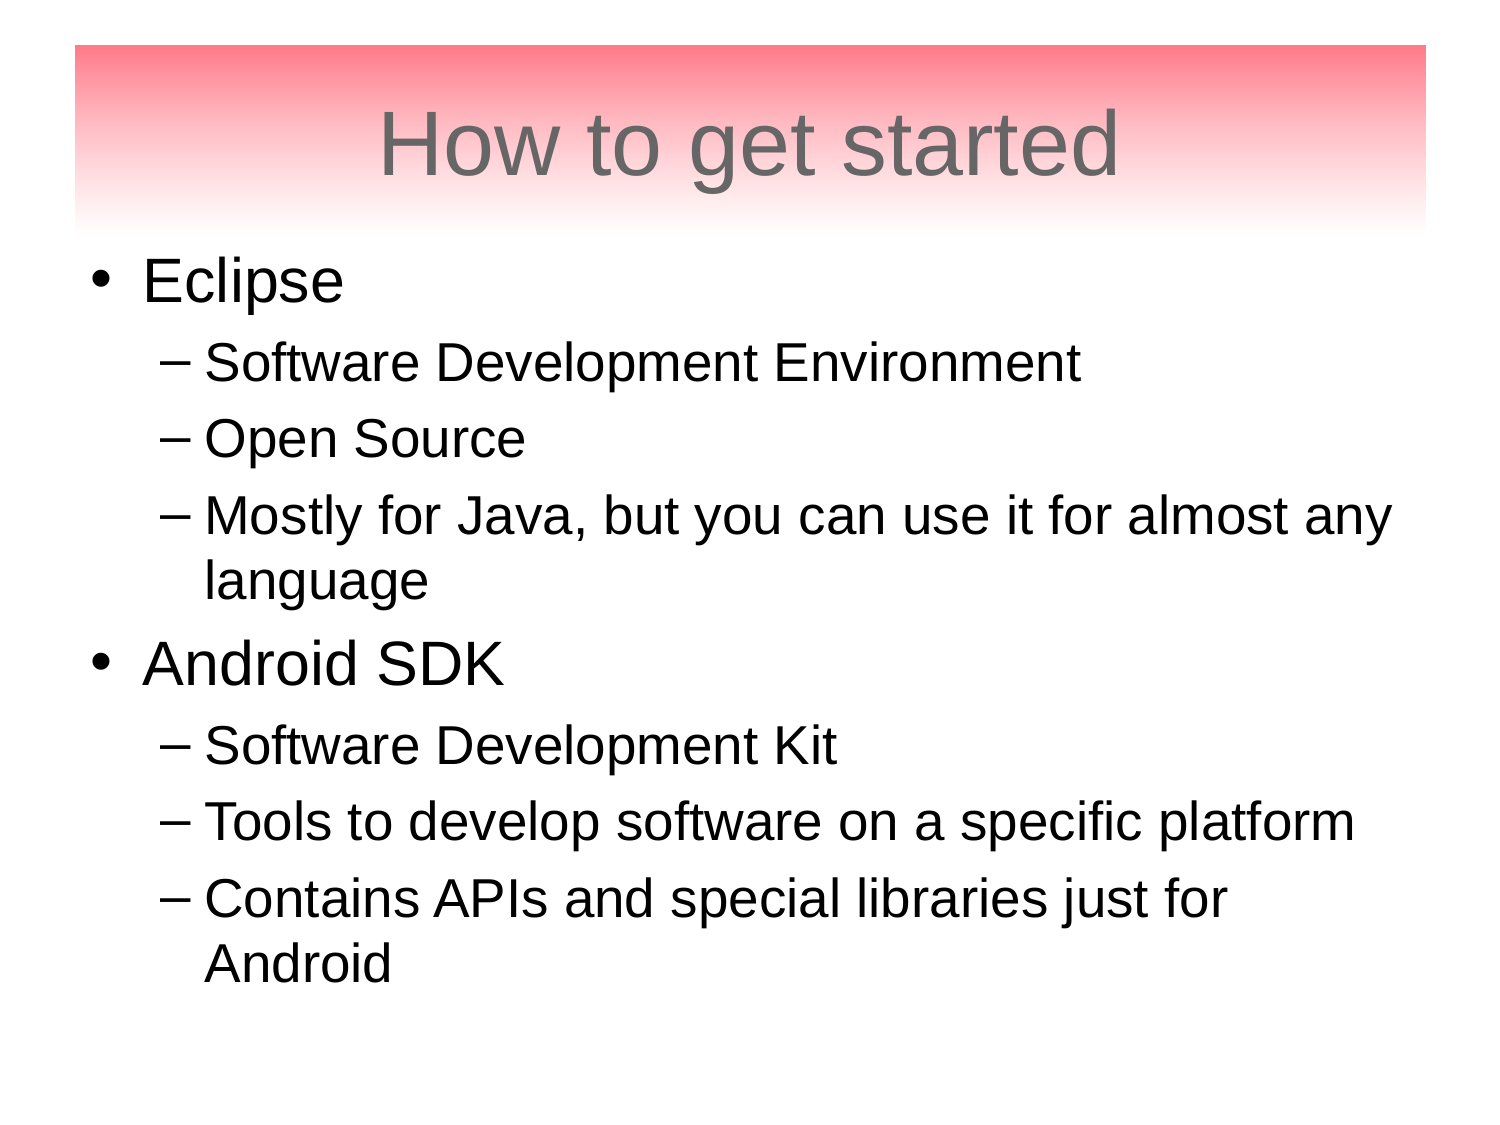

# How to get started
Eclipse
Software Development Environment
Open Source
Mostly for Java, but you can use it for almost any language
Android SDK
Software Development Kit
Tools to develop software on a specific platform
Contains APIs and special libraries just for Android